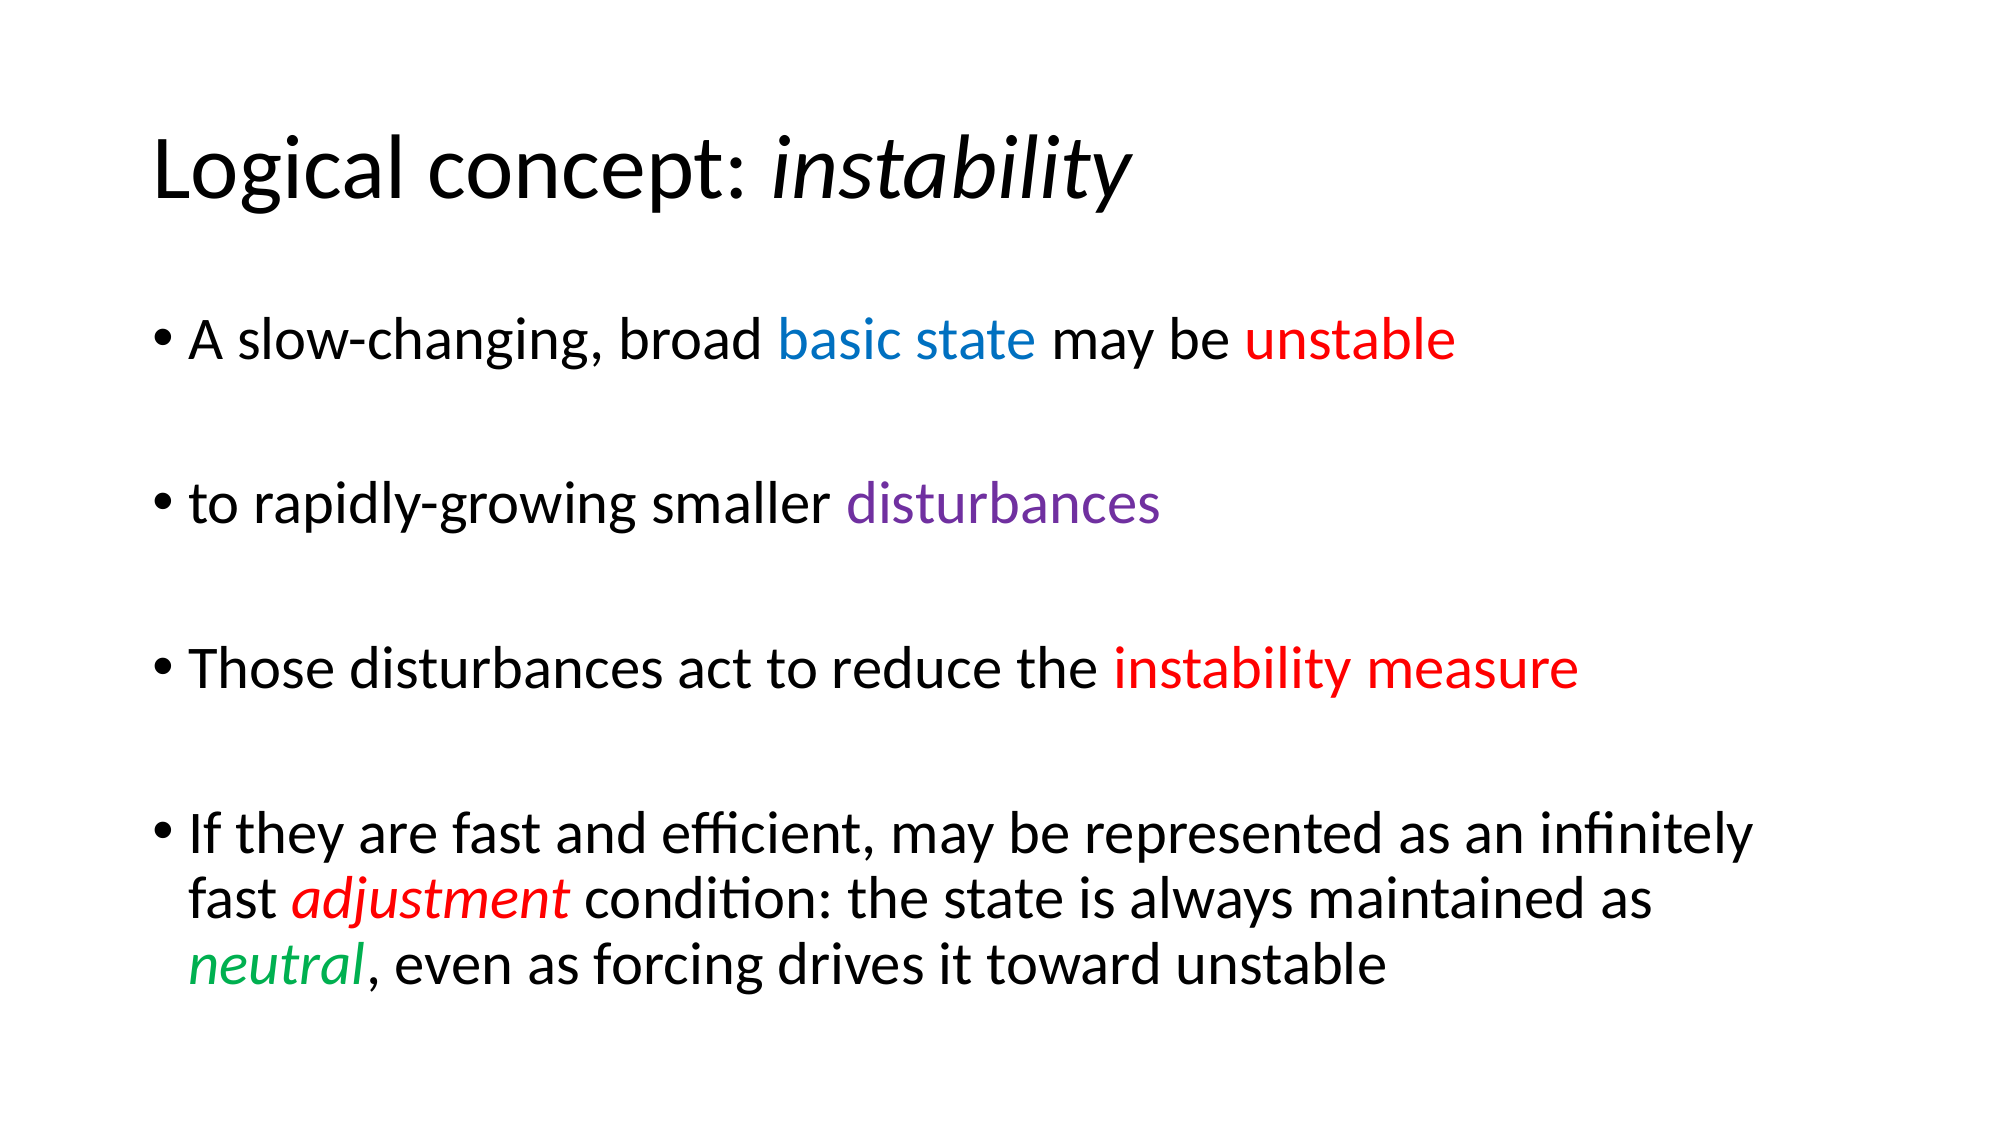

# Logical concept: instability
A slow-changing, broad basic state may be unstable

to rapidly-growing smaller disturbances

Those disturbances act to reduce the instability measure

If they are fast and efficient, may be represented as an infinitely fast adjustment condition: the state is always maintained as neutral, even as forcing drives it toward unstable